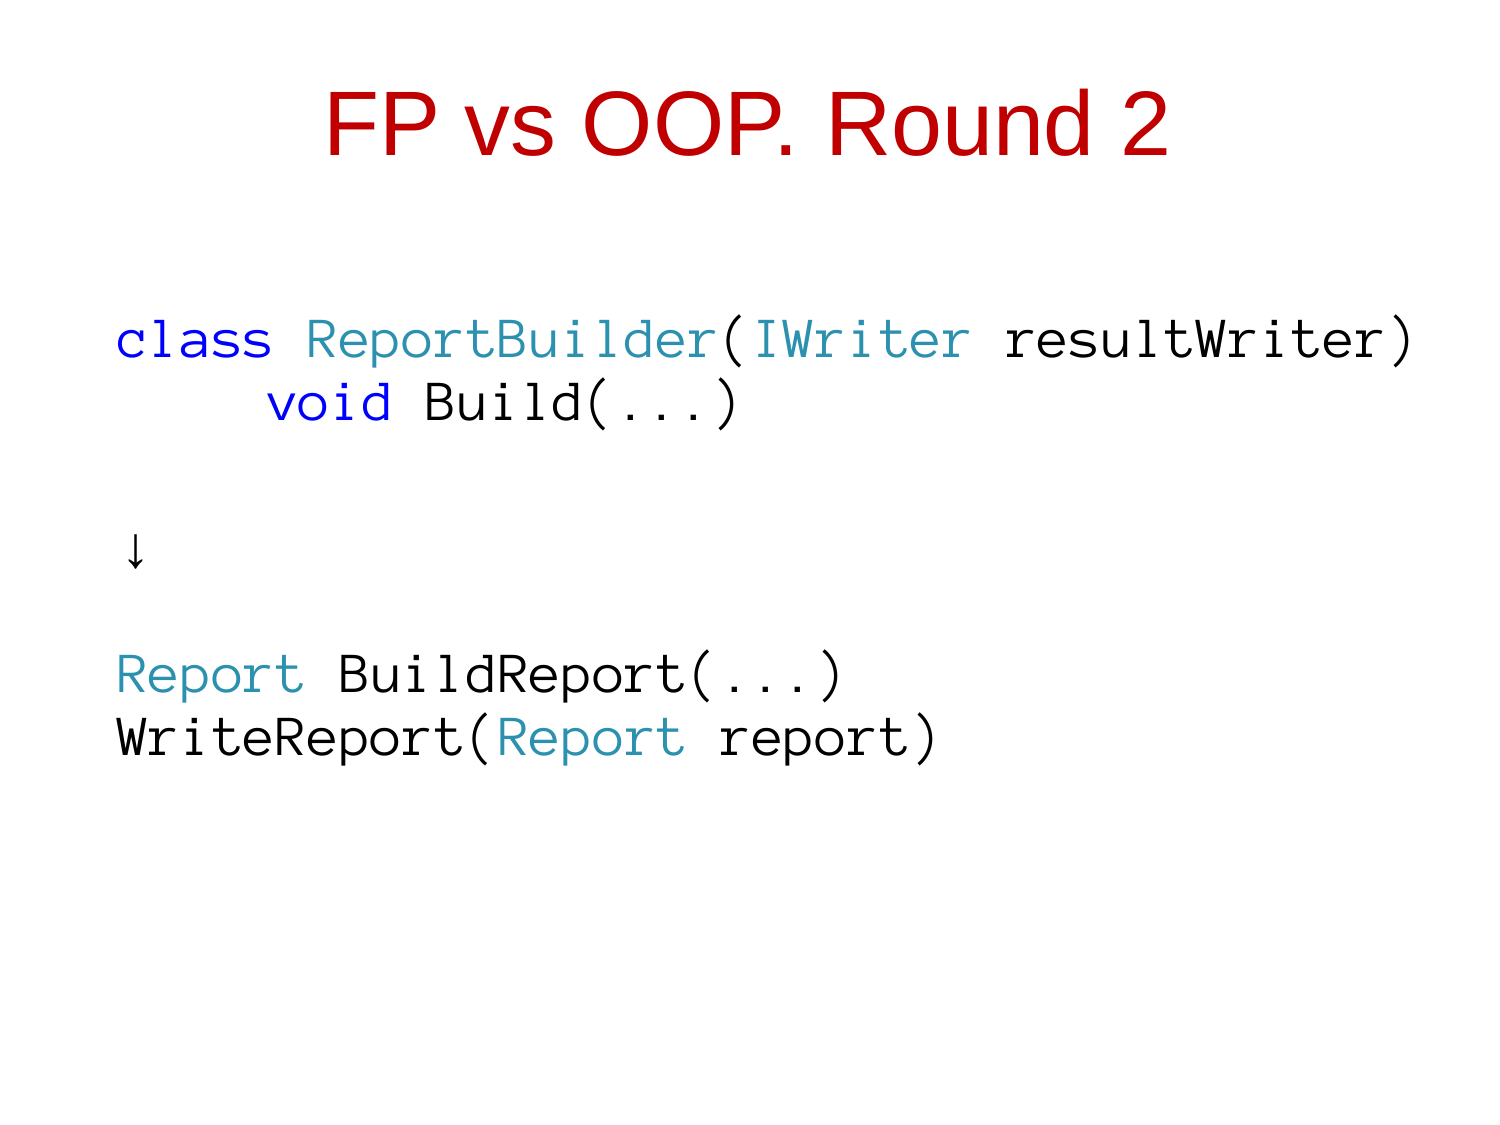

# FP vs OOP. Round 2
class ReportBuilder(IWriter resultWriter)
	void Build(...)
↓
Report BuildReport(...)
WriteReport(Report report)